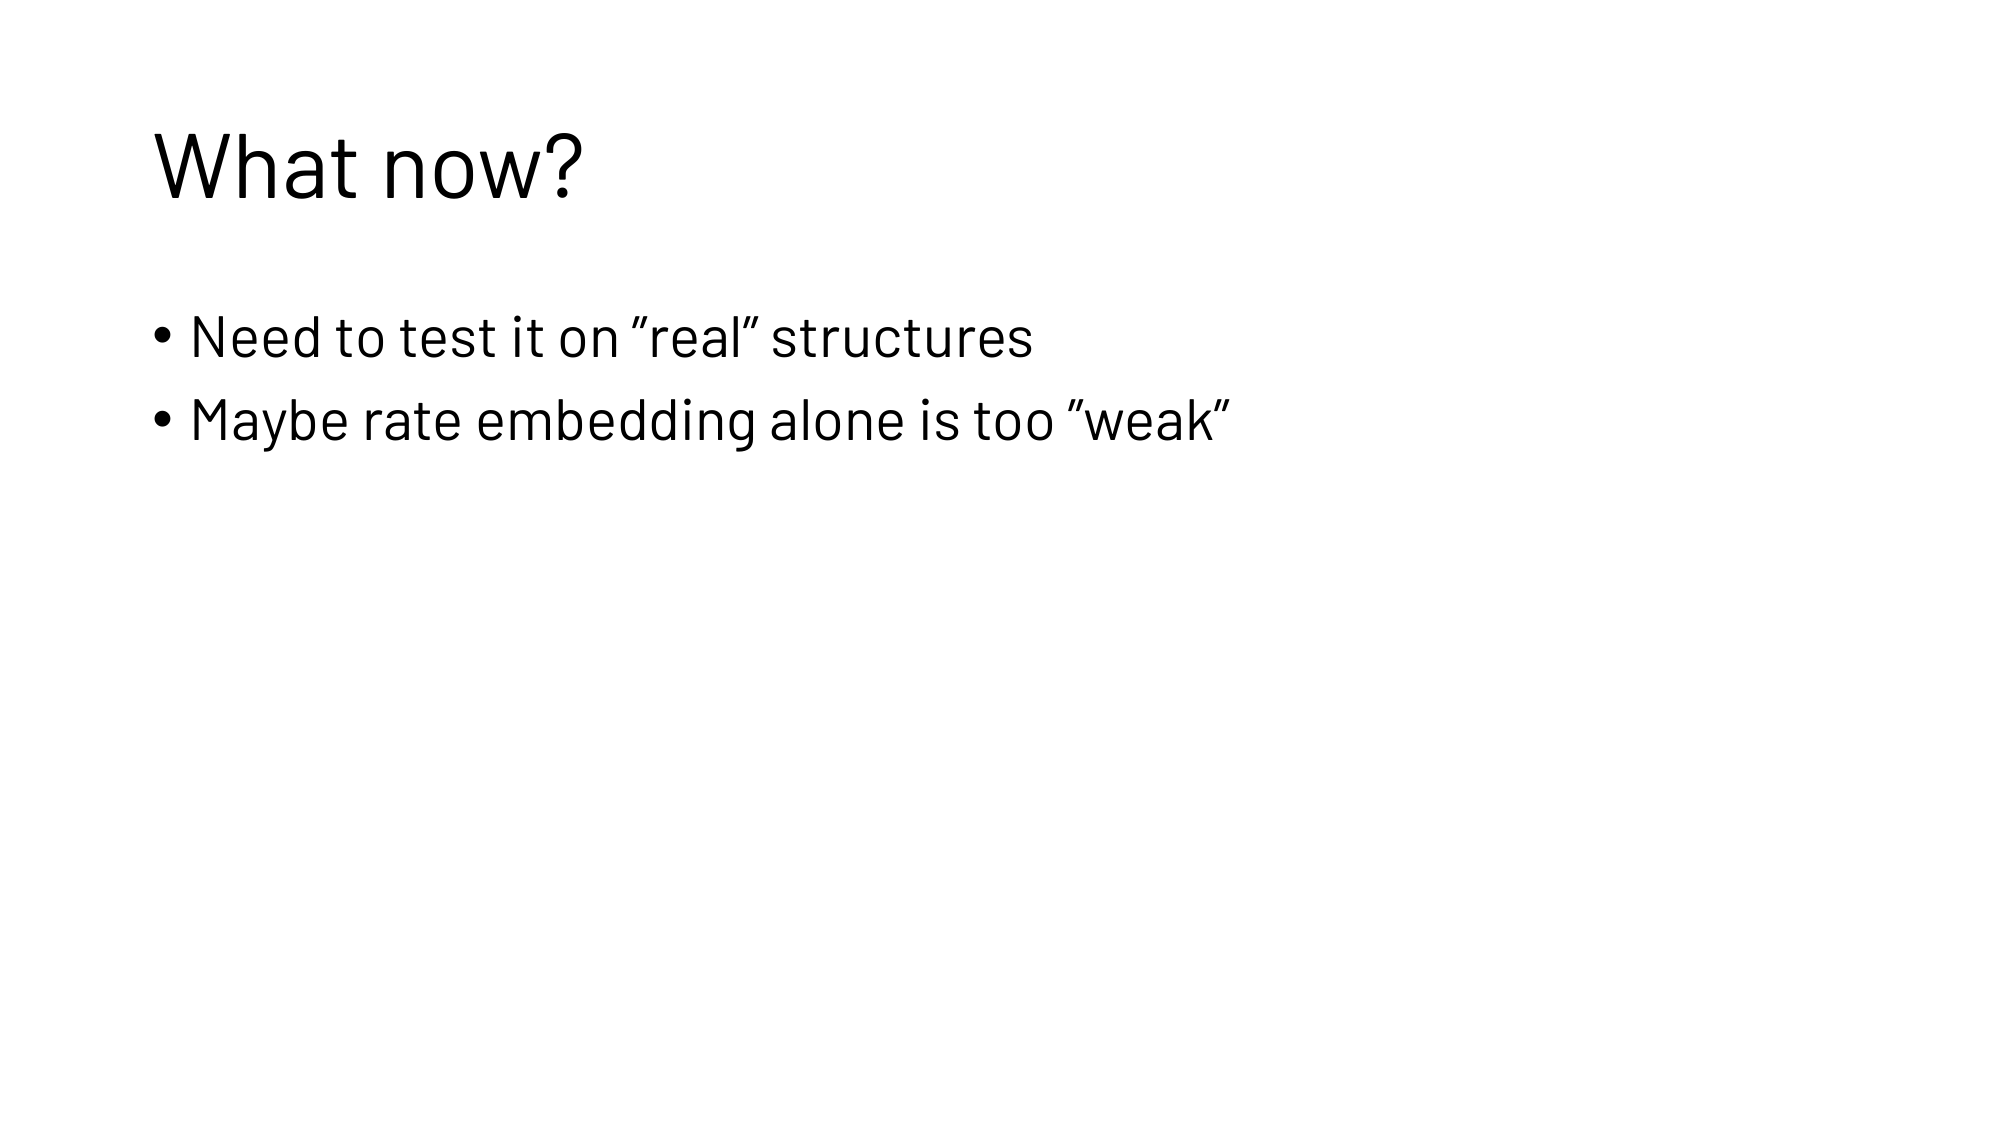

# What now?
Need to test it on ”real” structures
Maybe rate embedding alone is too ”weak”